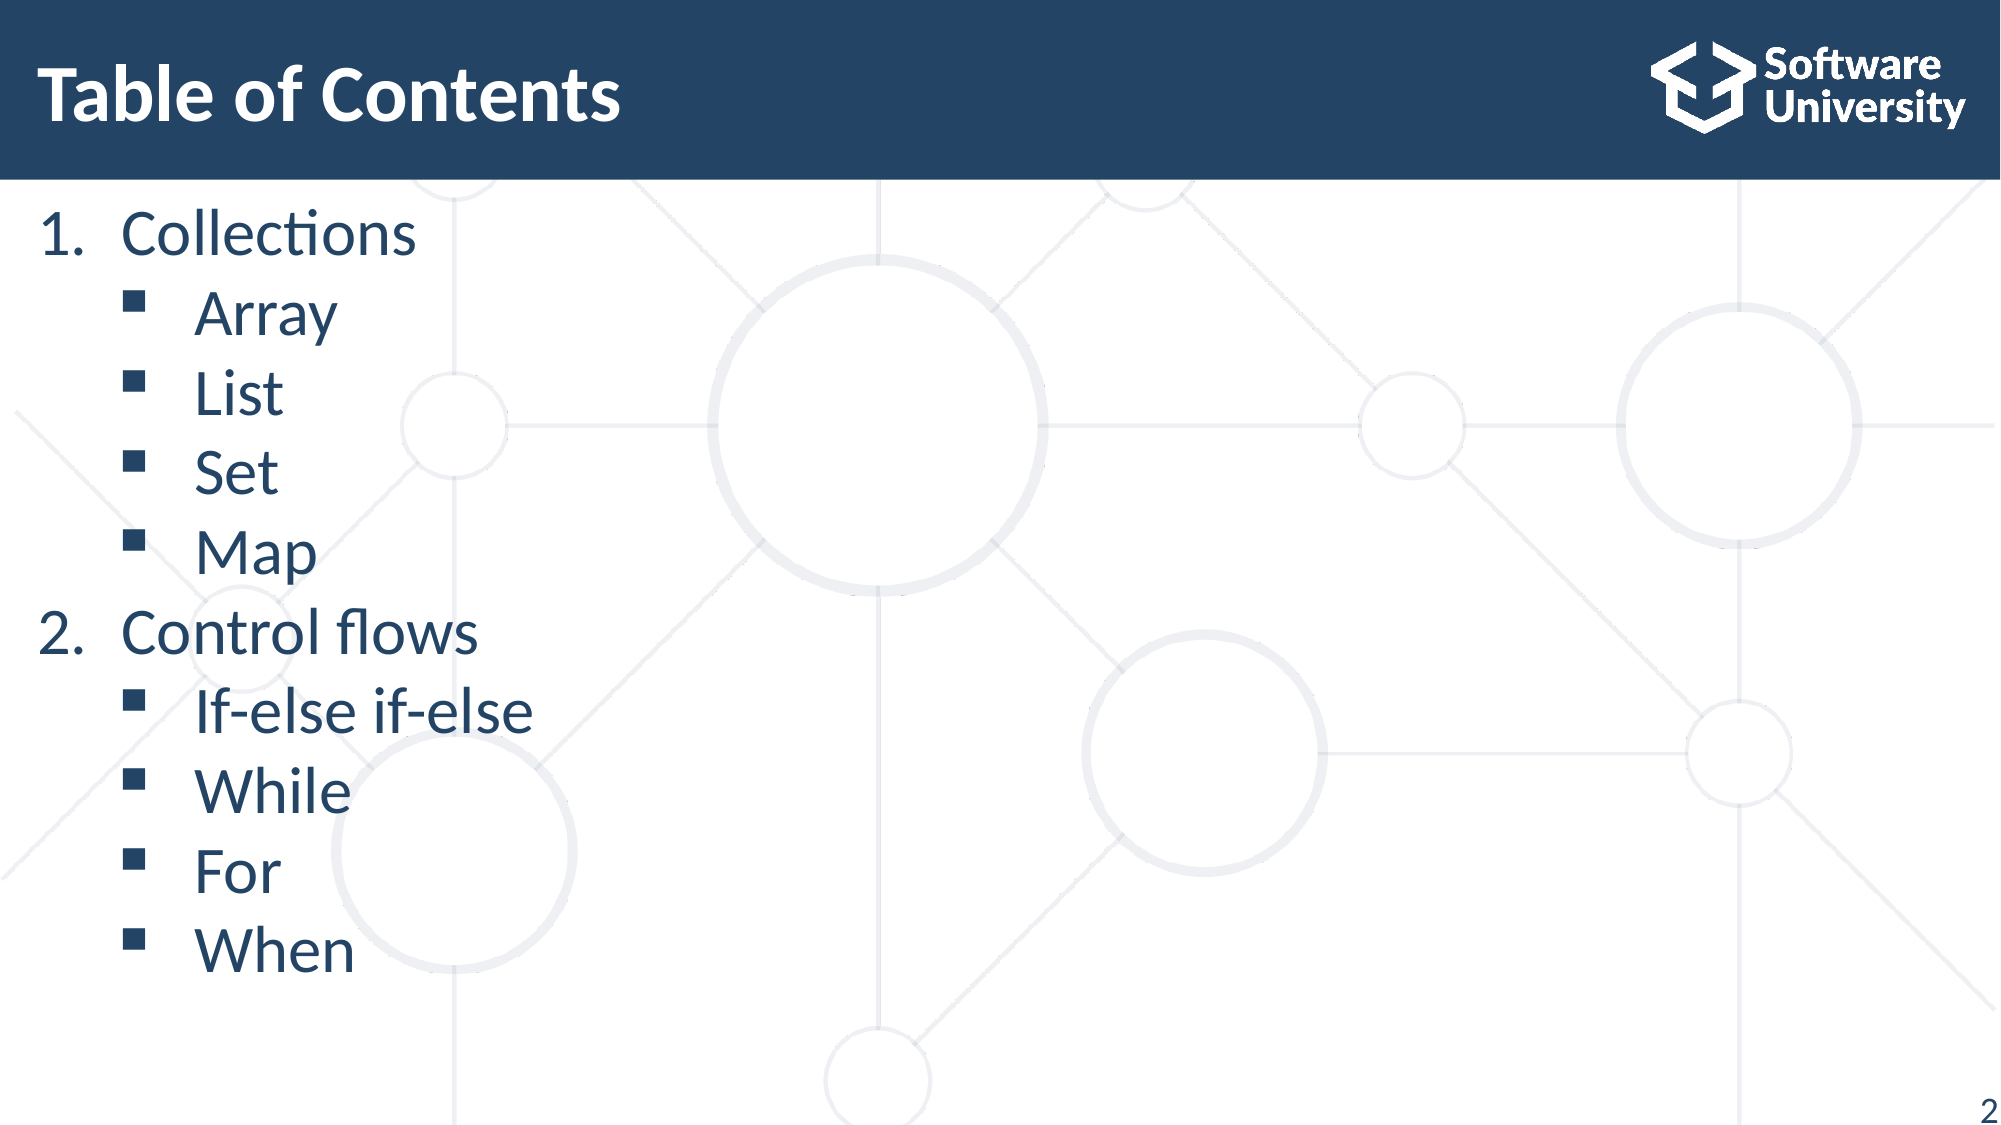

# Table of Contents
Collections
Array
List
Set
Map
Control flows
If-else if-else
While
For
When
27